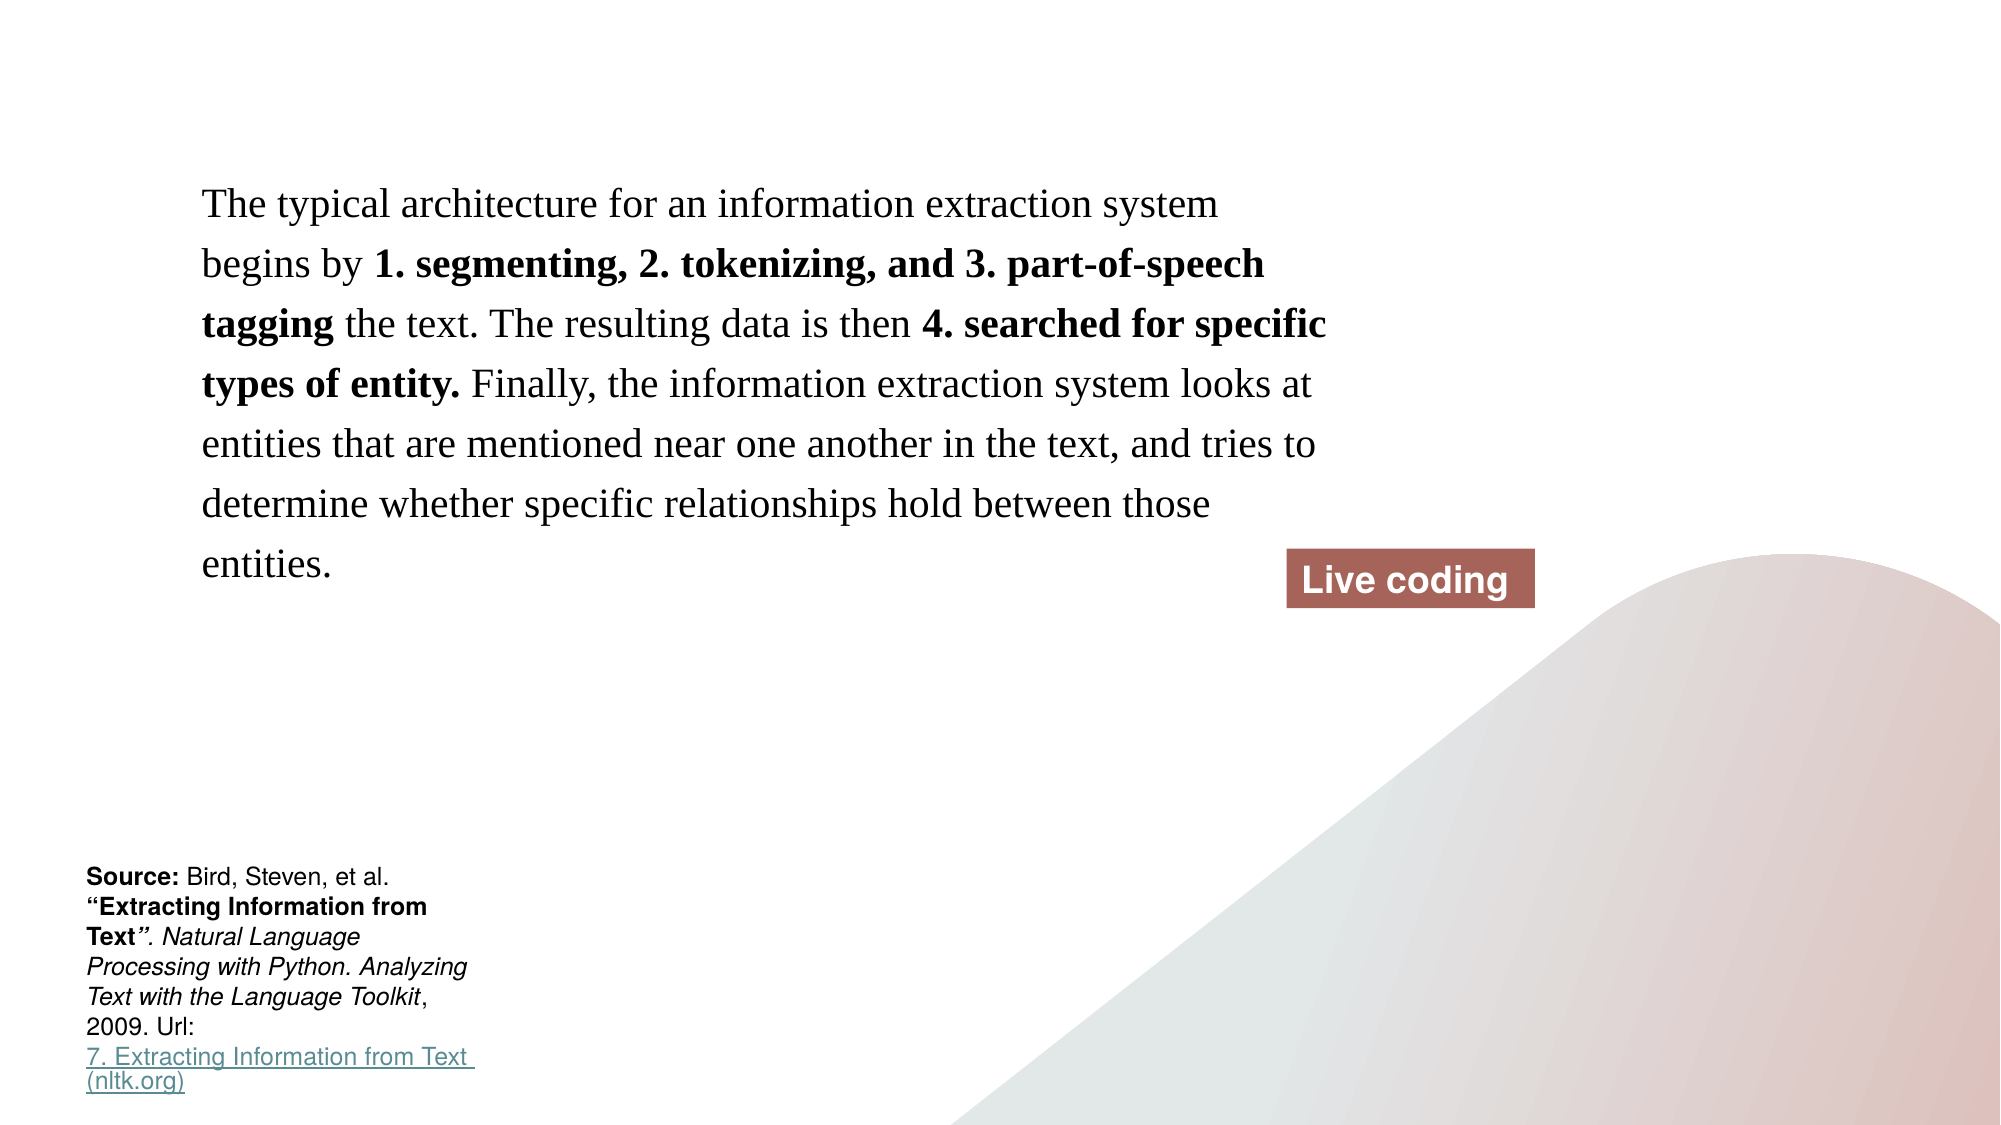

The typical architecture for an information extraction system begins by 1. segmenting, 2. tokenizing, and 3. part-of-speech tagging the text. The resulting data is then 4. searched for specific types of entity. Finally, the information extraction system looks at entities that are mentioned near one another in the text, and tries to determine whether specific relationships hold between those entities.

Live coding
Source: Bird, Steven, et al. “Extracting Information from Text”. Natural Language Processing with Python. Analyzing Text with the Language Toolkit, 2009. Url: 7. Extracting Information from Text (nltk.org)